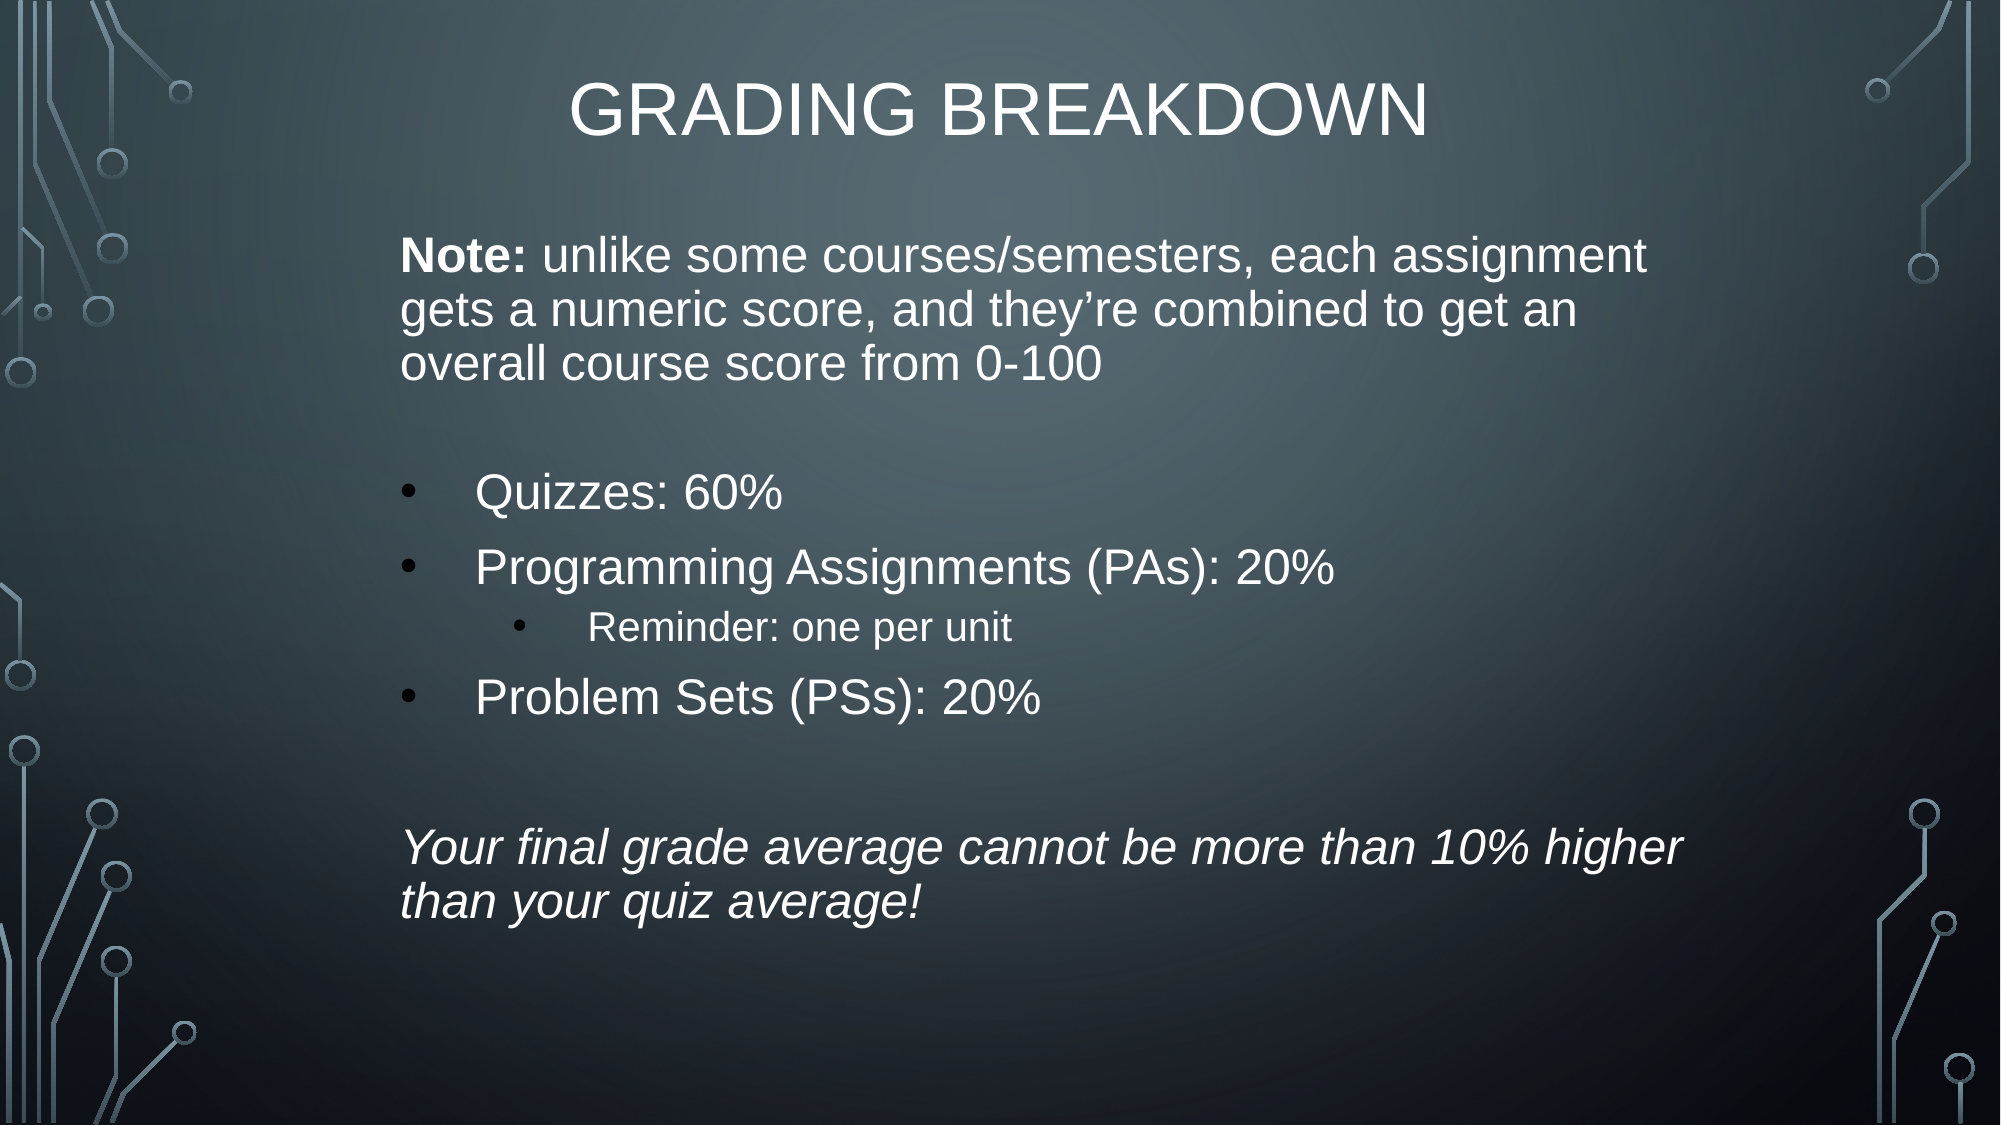

# Grading Breakdown
Note: unlike some courses/semesters, each assignment gets a numeric score, and they’re combined to get an overall course score from 0-100

Quizzes: 60%
Programming Assignments (PAs): 20%
Reminder: one per unit
Problem Sets (PSs): 20%

Your final grade average cannot be more than 10% higher than your quiz average!